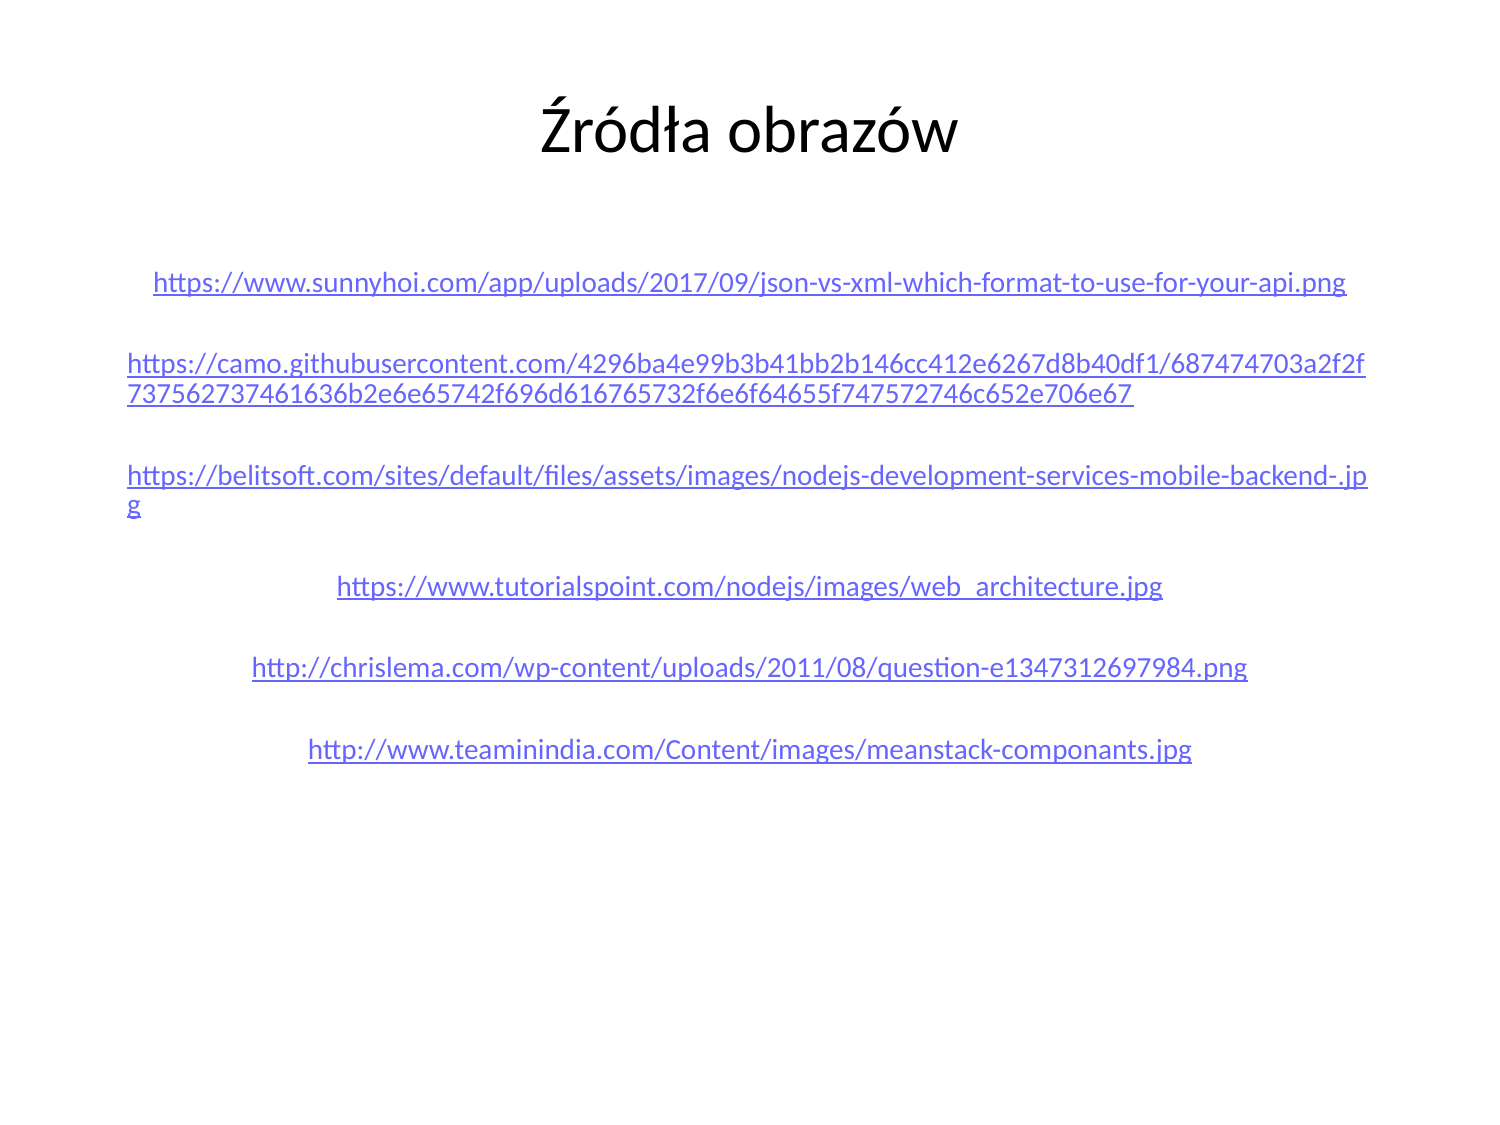

# Źródła obrazów
https://www.sunnyhoi.com/app/uploads/2017/09/json-vs-xml-which-format-to-use-for-your-api.png

https://camo.githubusercontent.com/4296ba4e99b3b41bb2b146cc412e6267d8b40df1/687474703a2f2f737562737461636b2e6e65742f696d616765732f6e6f64655f747572746c652e706e67

https://belitsoft.com/sites/default/files/assets/images/nodejs-development-services-mobile-backend-.jpg

https://www.tutorialspoint.com/nodejs/images/web_architecture.jpg

http://chrislema.com/wp-content/uploads/2011/08/question-e1347312697984.png

http://www.teaminindia.com/Content/images/meanstack-componants.jpg